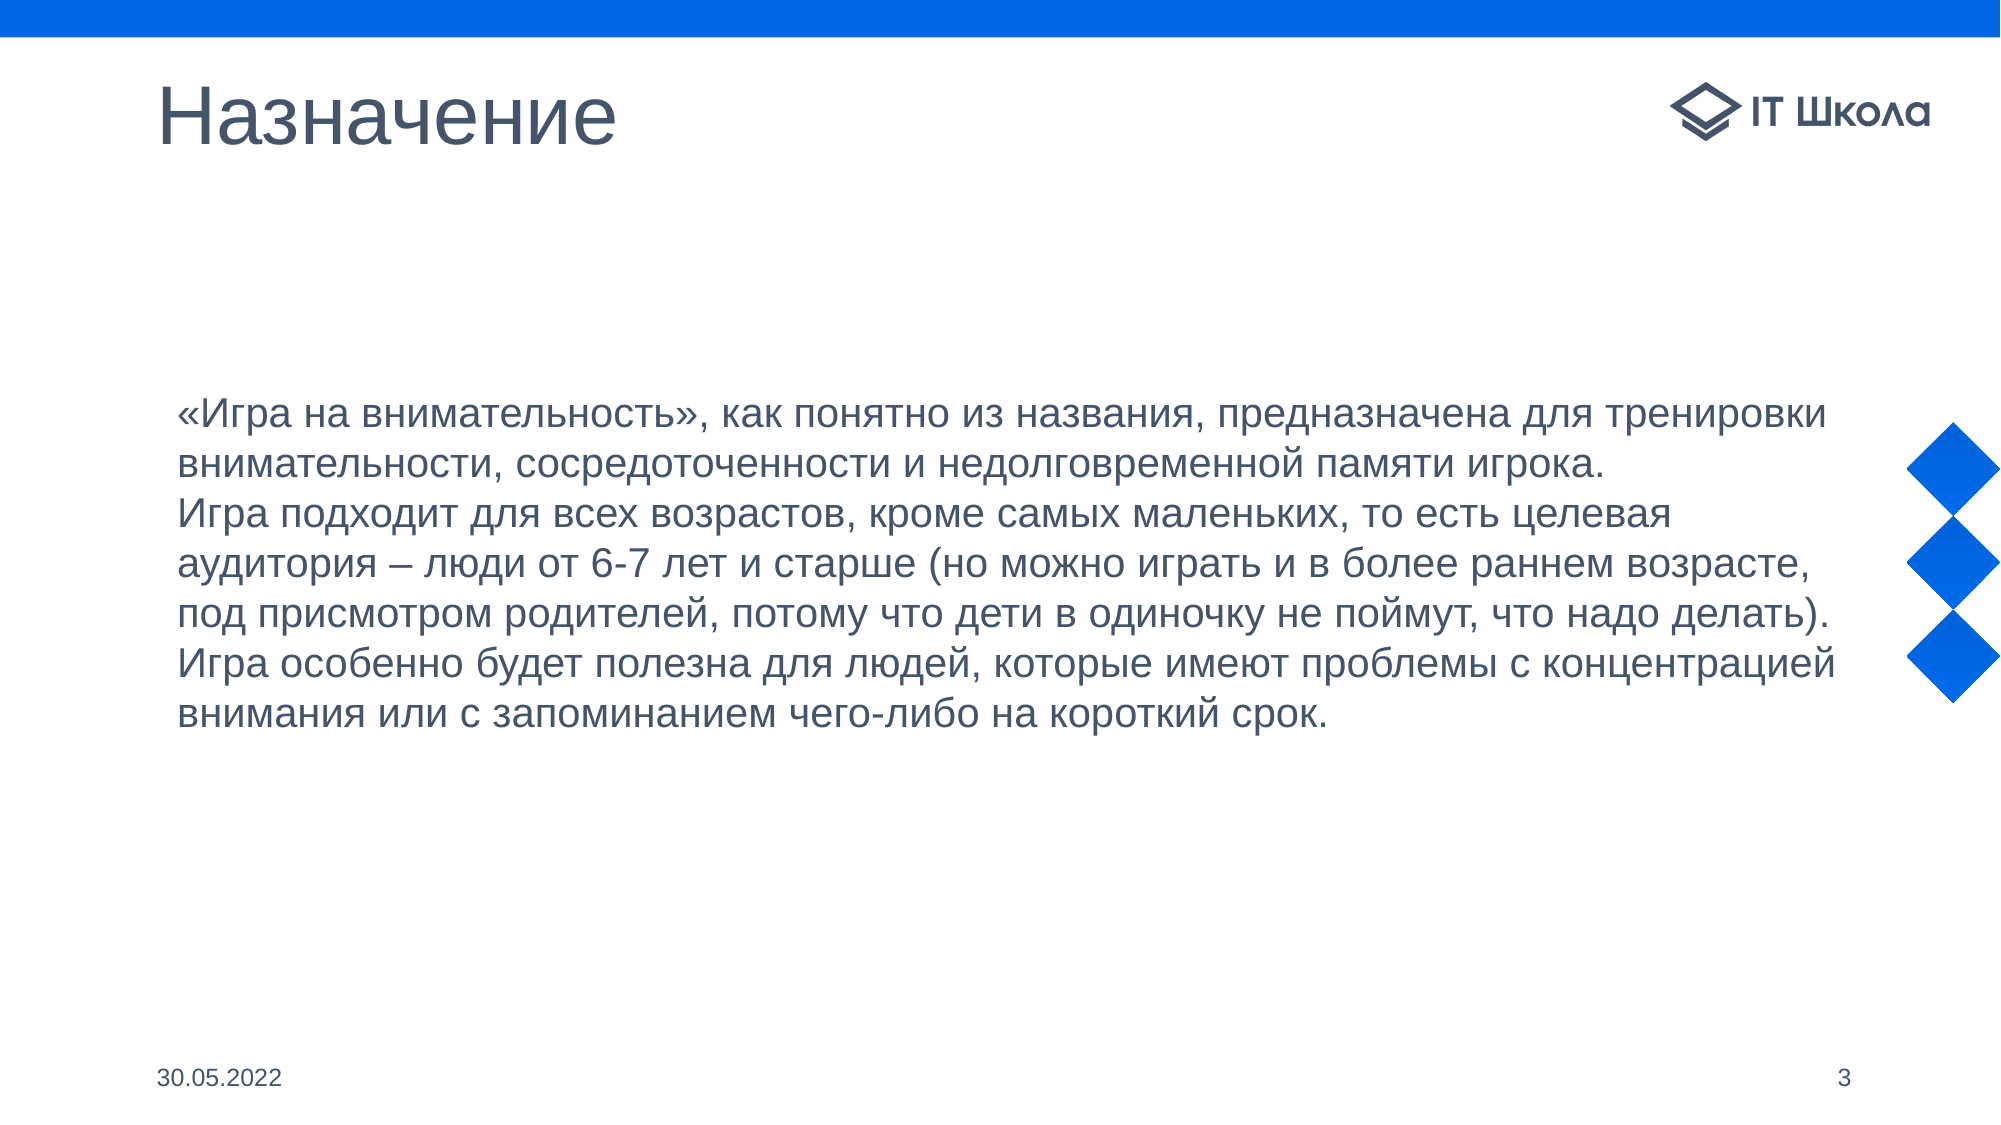

# Назначение
«Игра на внимательность», как понятно из названия, предназначена для тренировки внимательности, сосредоточенности и недолговременной памяти игрока.
Игра подходит для всех возрастов, кроме самых маленьких, то есть целевая аудитория – люди от 6-7 лет и старше (но можно играть и в более раннем возрасте, под присмотром родителей, потому что дети в одиночку не поймут, что надо делать). Игра особенно будет полезна для людей, которые имеют проблемы с концентрацией внимания или с запоминанием чего-либо на короткий срок.
30.05.2022
3